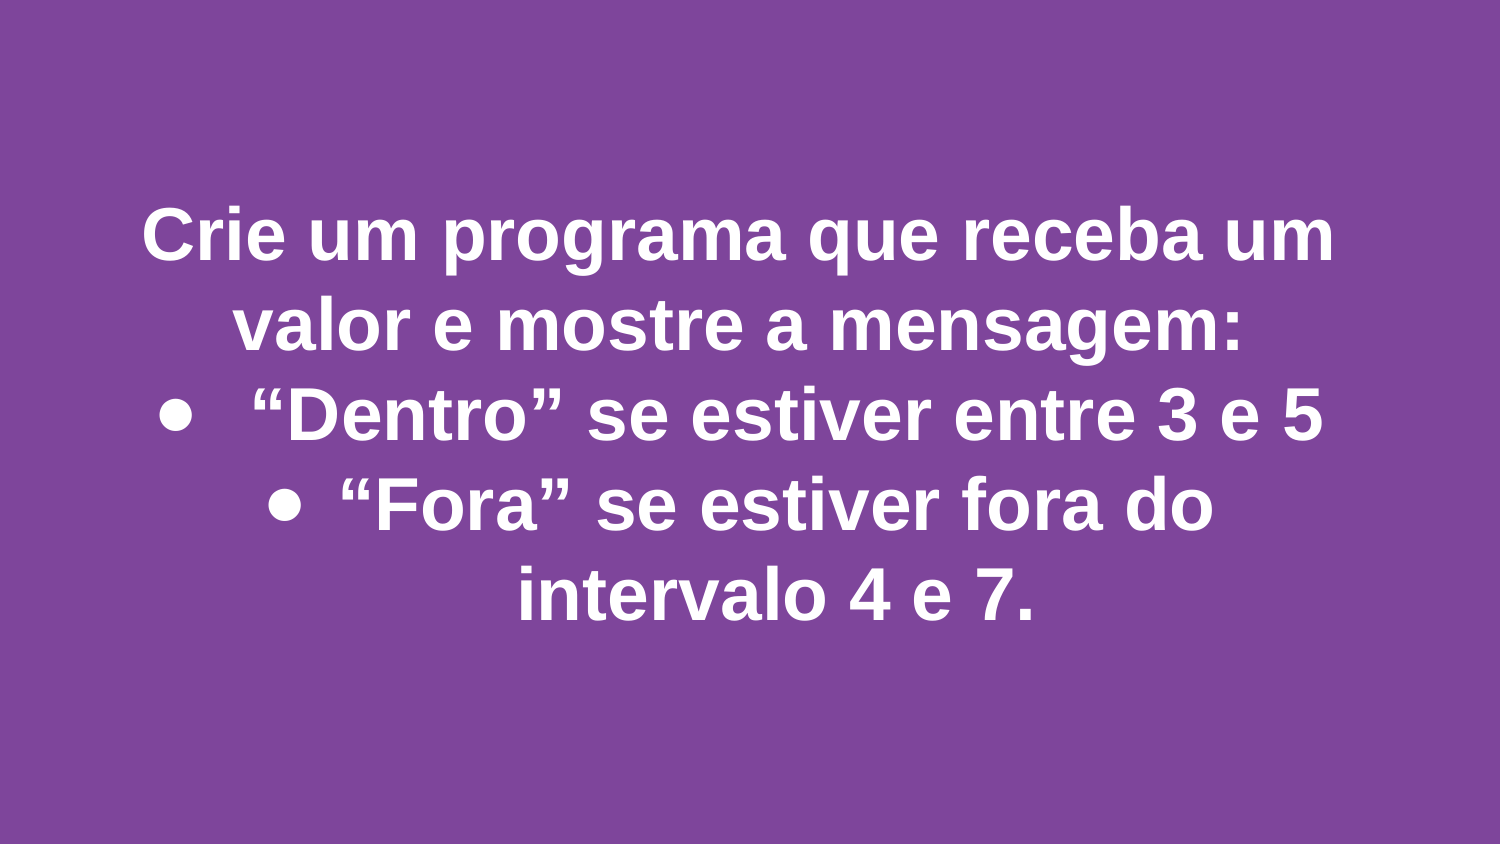

Crie um programa que receba um valor e mostre a mensagem:
 “Dentro” se estiver entre 3 e 5
“Fora” se estiver fora do intervalo 4 e 7.